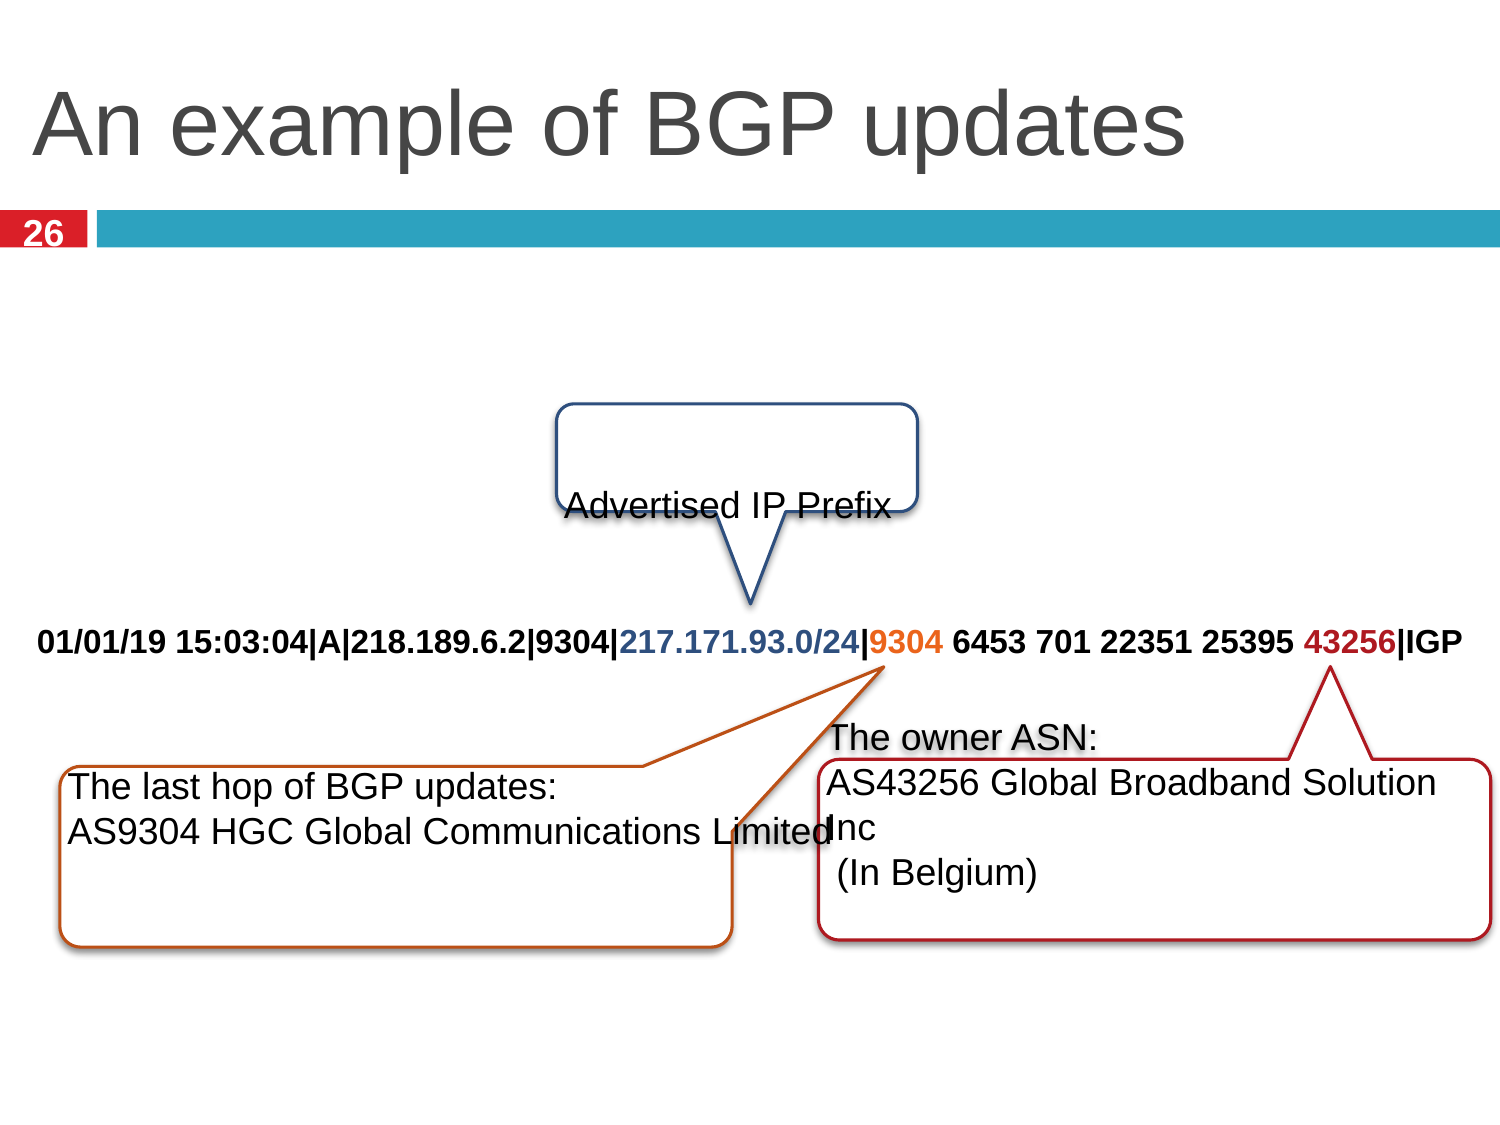

# An example of BGP updates
26
Advertised IP Prefix
01/01/19 15:03:04|A|218.189.6.2|9304|217.171.93.0/24|9304 6453 701 22351 25395 43256|IGP
The owner ASN:
AS43256 Global Broadband Solution Inc
 (In Belgium)
The last hop of BGP updates:
AS9304 HGC Global Communications Limited